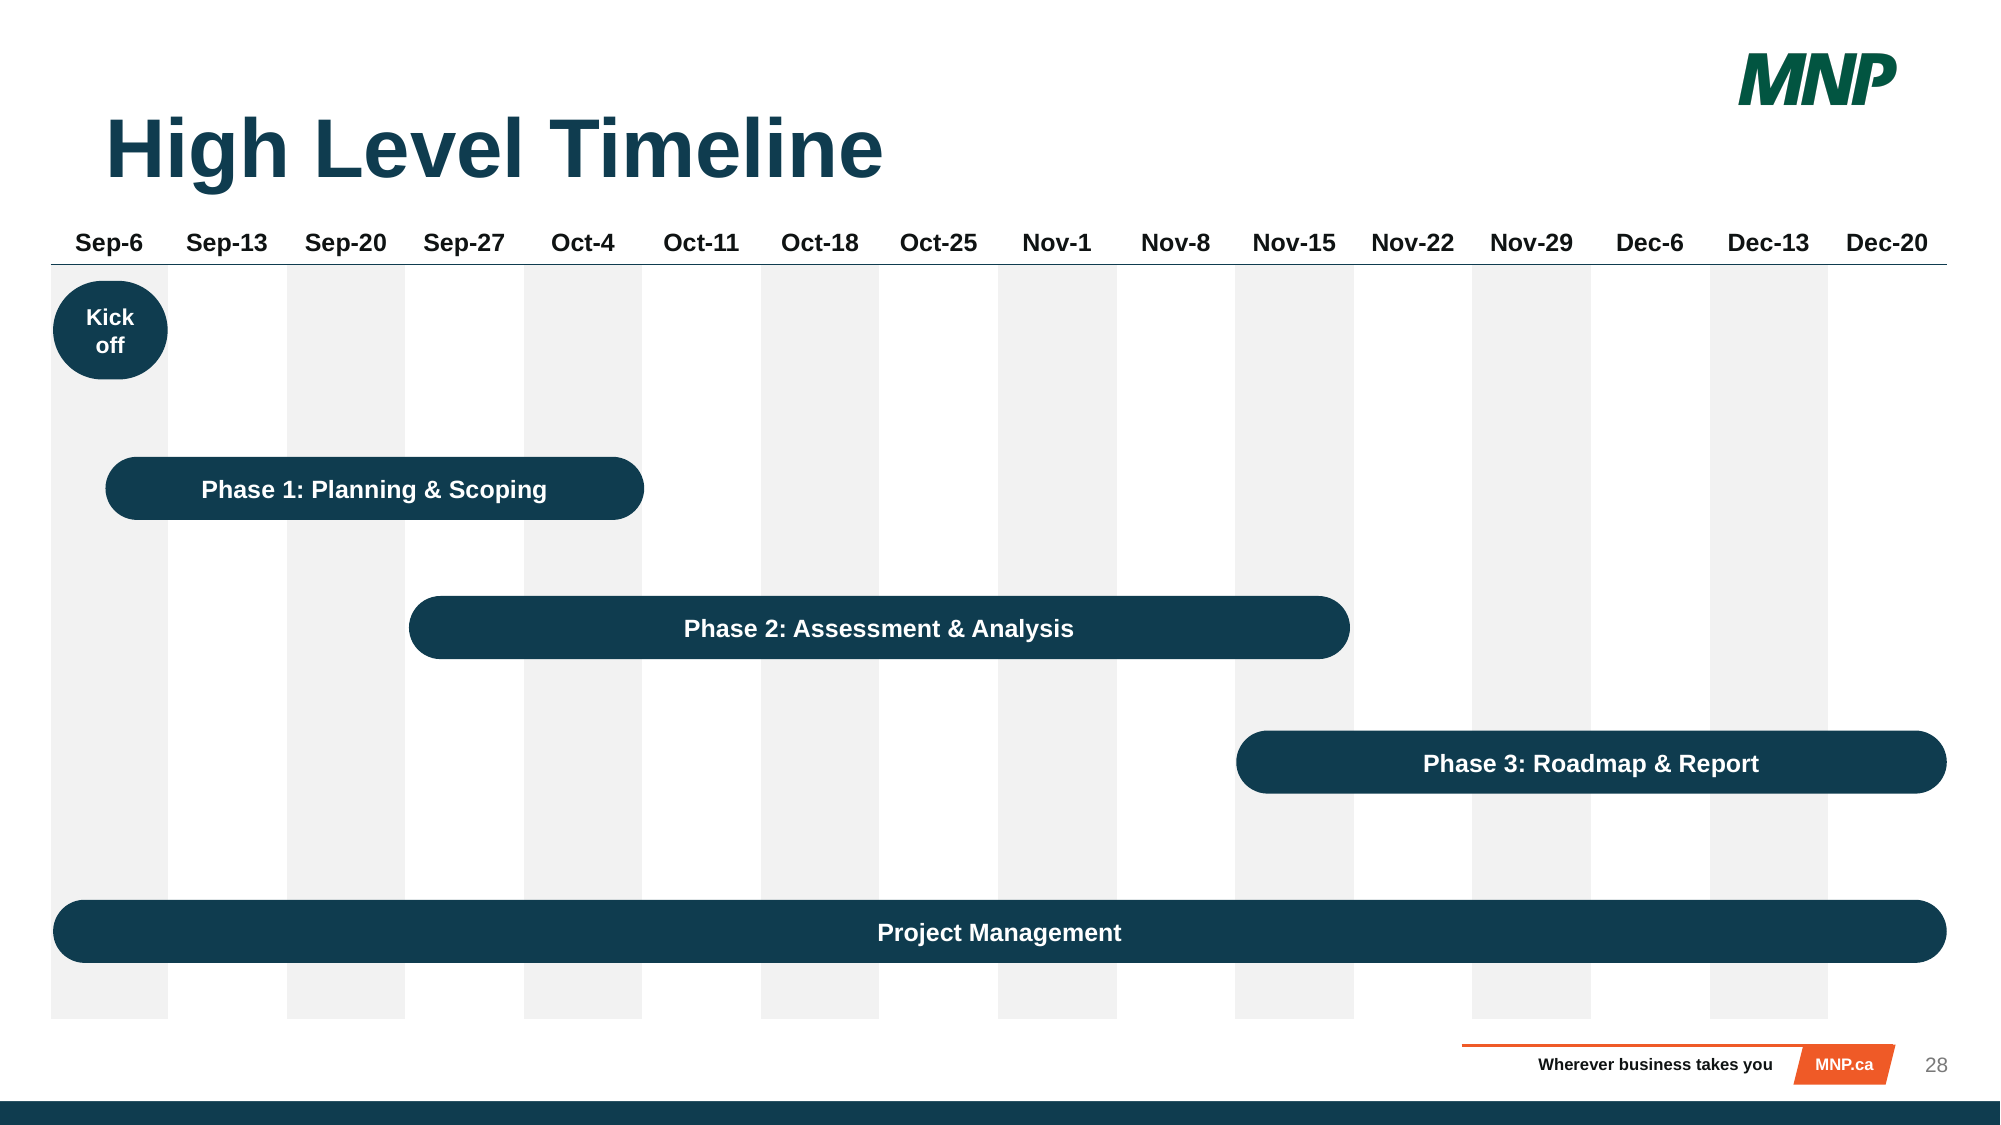

# High Level Timeline
| Sep-6 | Sep-13 | Sep-20 | Sep-27 | Oct-4 | Oct-11 | Oct-18 | Oct-25 | Nov-1 | Nov-8 | Nov-15 | Nov-22 | Nov-29 | Dec-6 | Dec-13 | Dec-20 |
| --- | --- | --- | --- | --- | --- | --- | --- | --- | --- | --- | --- | --- | --- | --- | --- |
|  |  |  |  |  |  |  |  |  |  |  |  |  |  |  |  |
|  |  |  |  |  |  |  |  |  |  |  |  |  |  |  |  |
|  |  |  |  |  |  |  |  |  |  |  |  |  |  |  |  |
|  |  |  |  |  |  |  |  |  |  |  |  |  |  |  |  |
Kickoff
Phase 1: Planning & Scoping
Phase 2: Assessment & Analysis
Phase 3: Roadmap & Report
Project Management
28